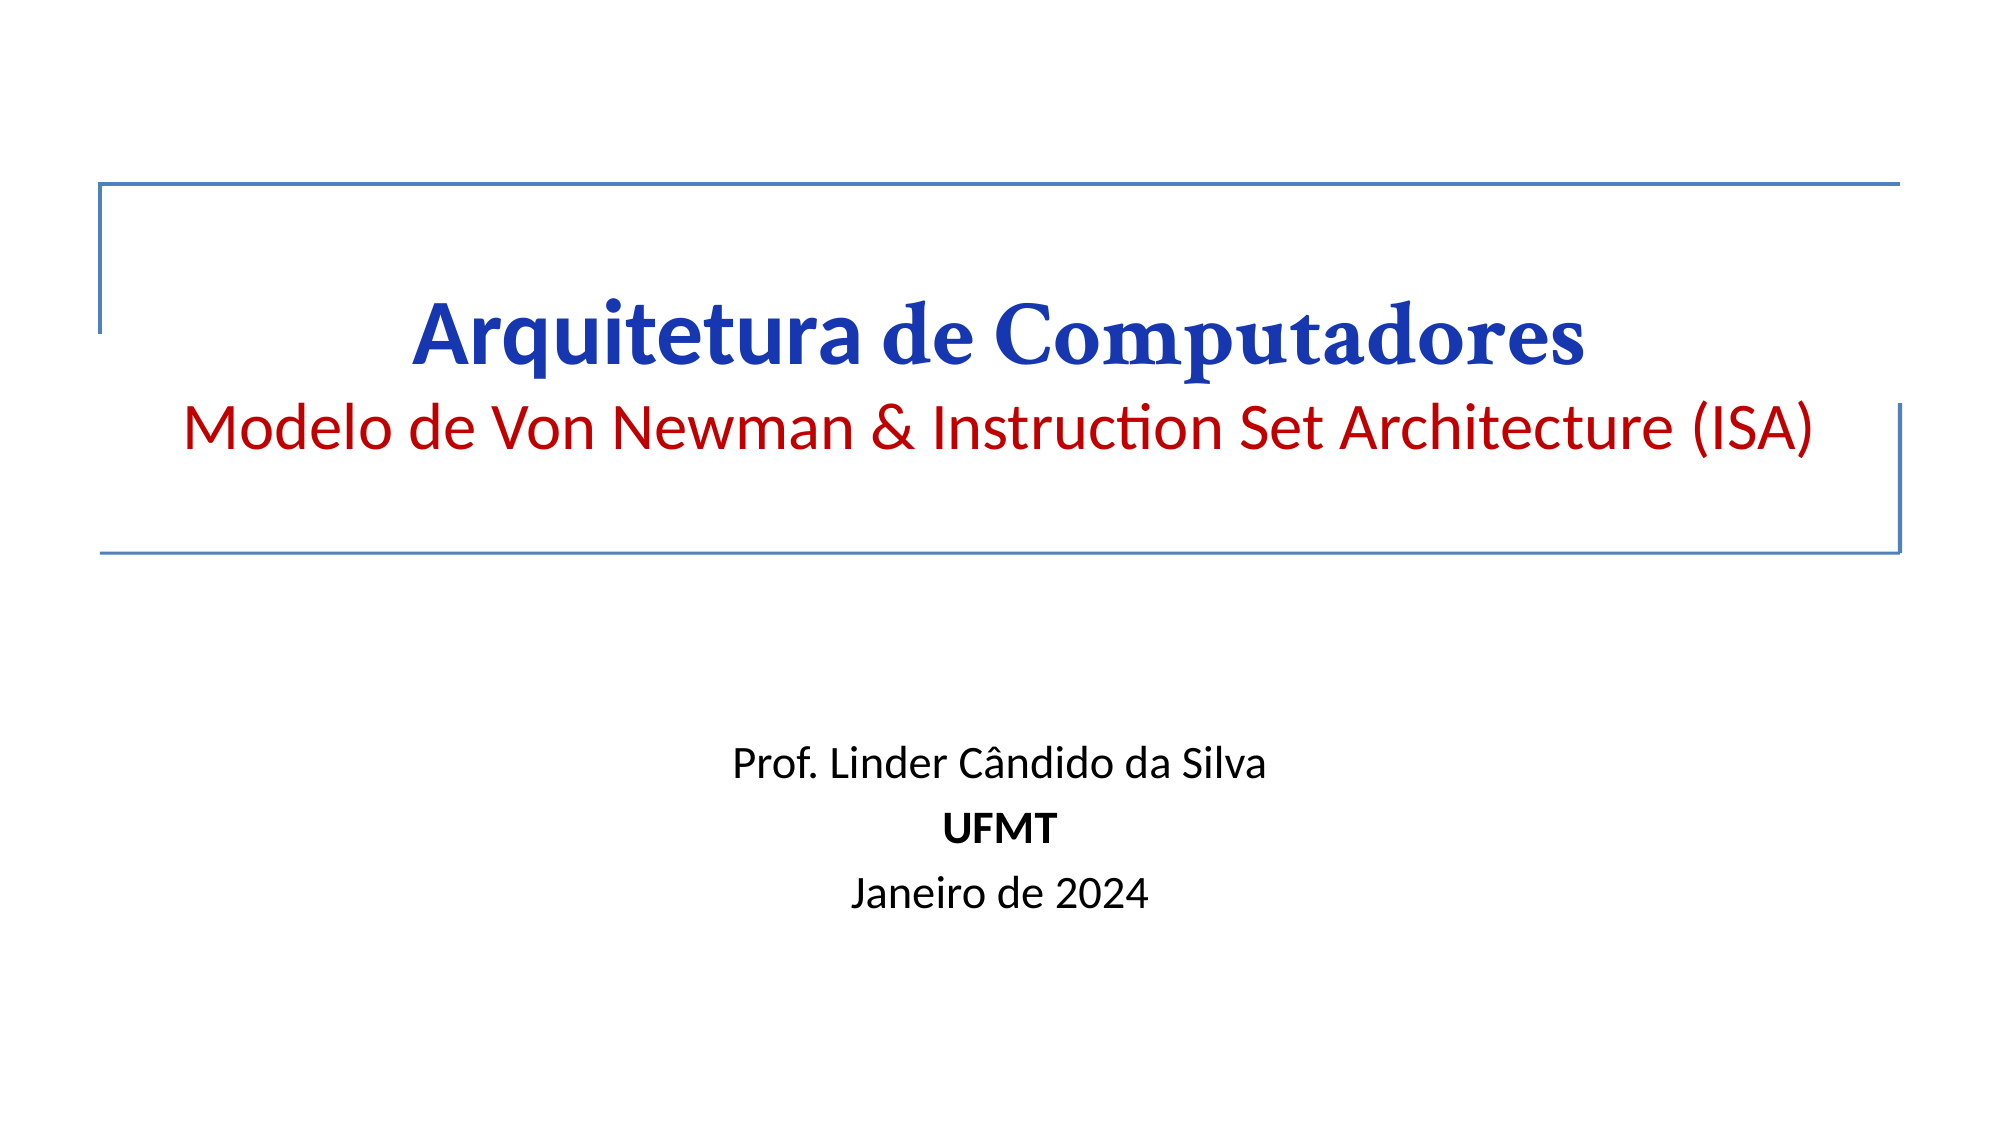

1
# Arquitetura de Computadores Modelo de Von Newman & Instruction Set Architecture (ISA)

Prof. Linder Cândido da Silva
UFMT
Janeiro de 2024